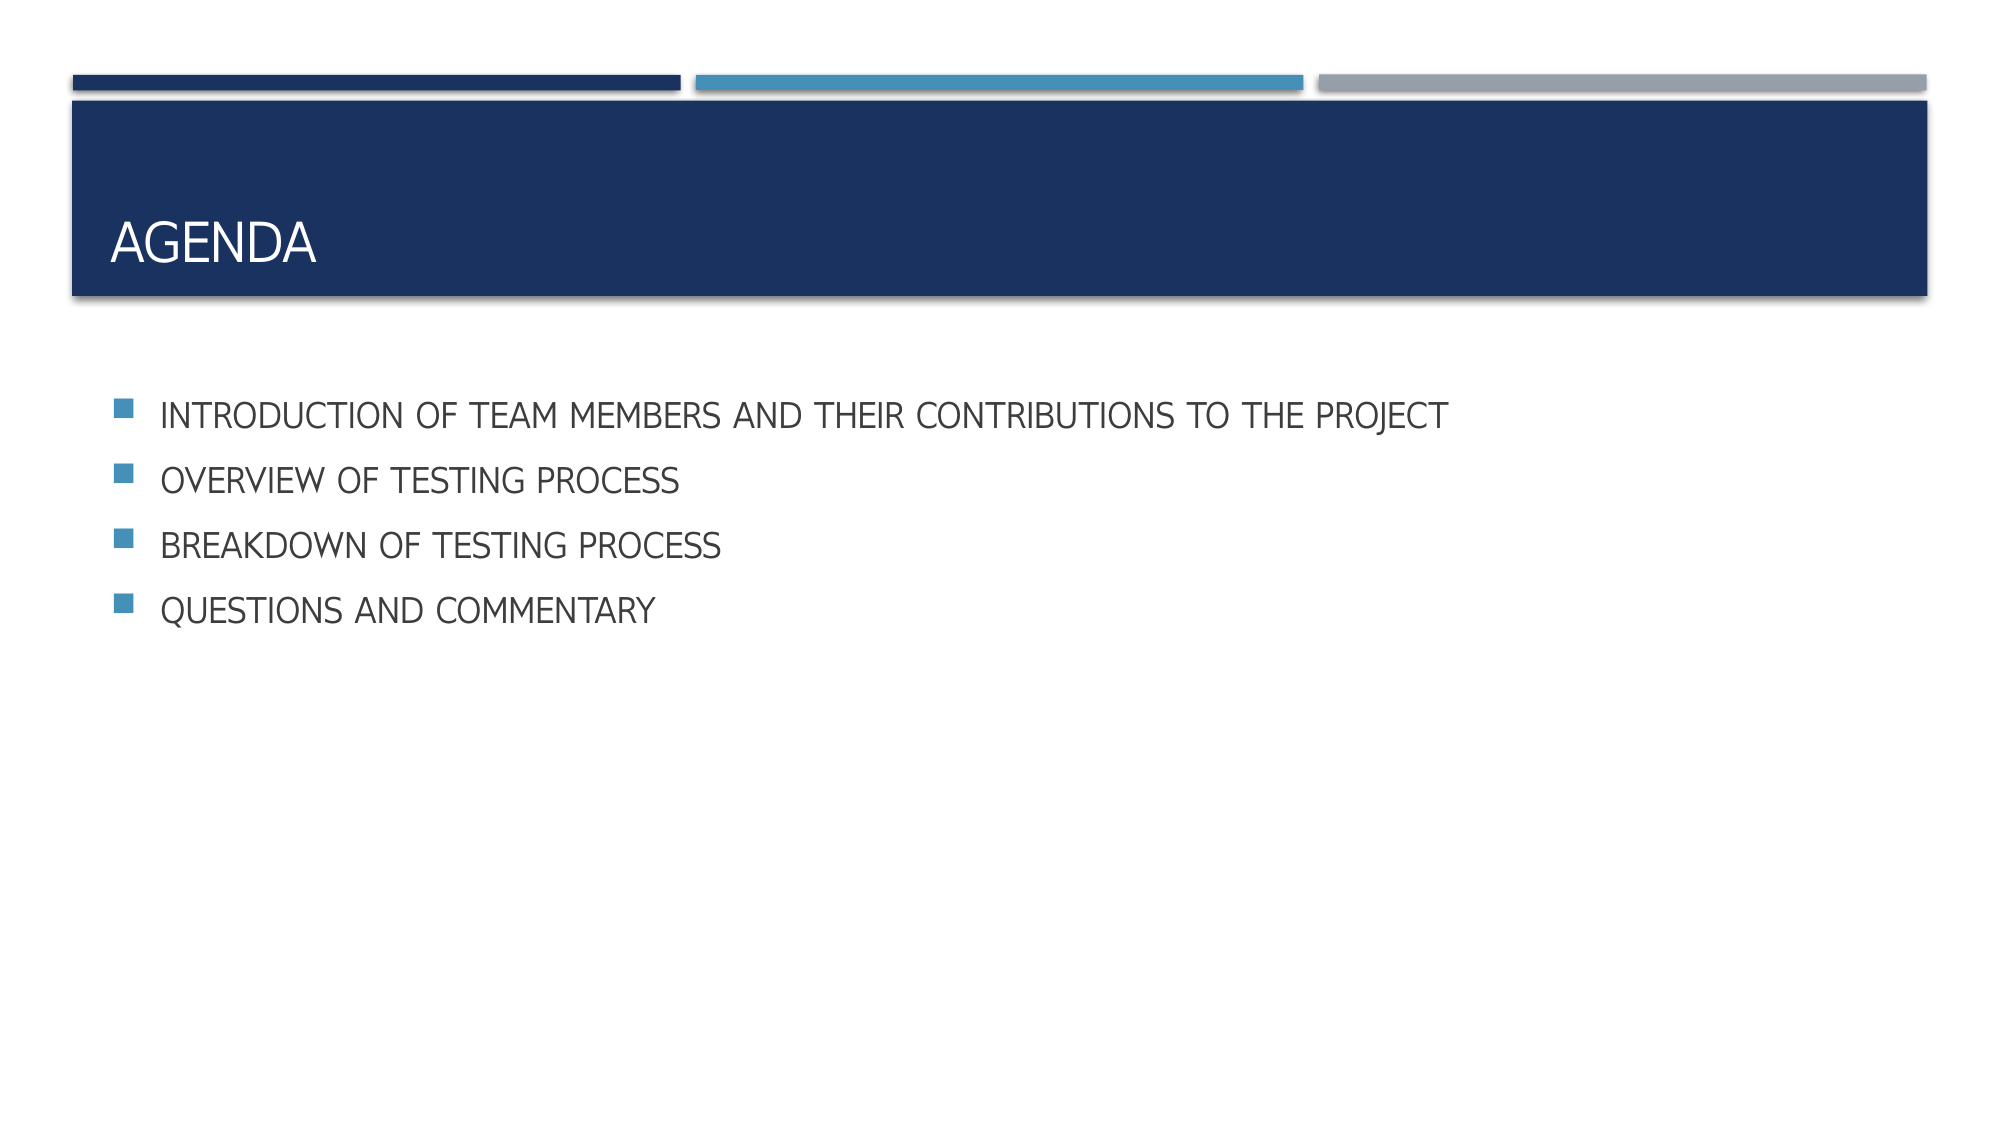

# AGENDA
INTRODUCTION OF TEAM MEMBERS AND THEIR CONTRIBUTIONS TO THE PROJECT
OVERVIEW OF TESTING PROCESS
BREAKDOWN OF TESTING PROCESS
QUESTIONS AND COMMENTARY